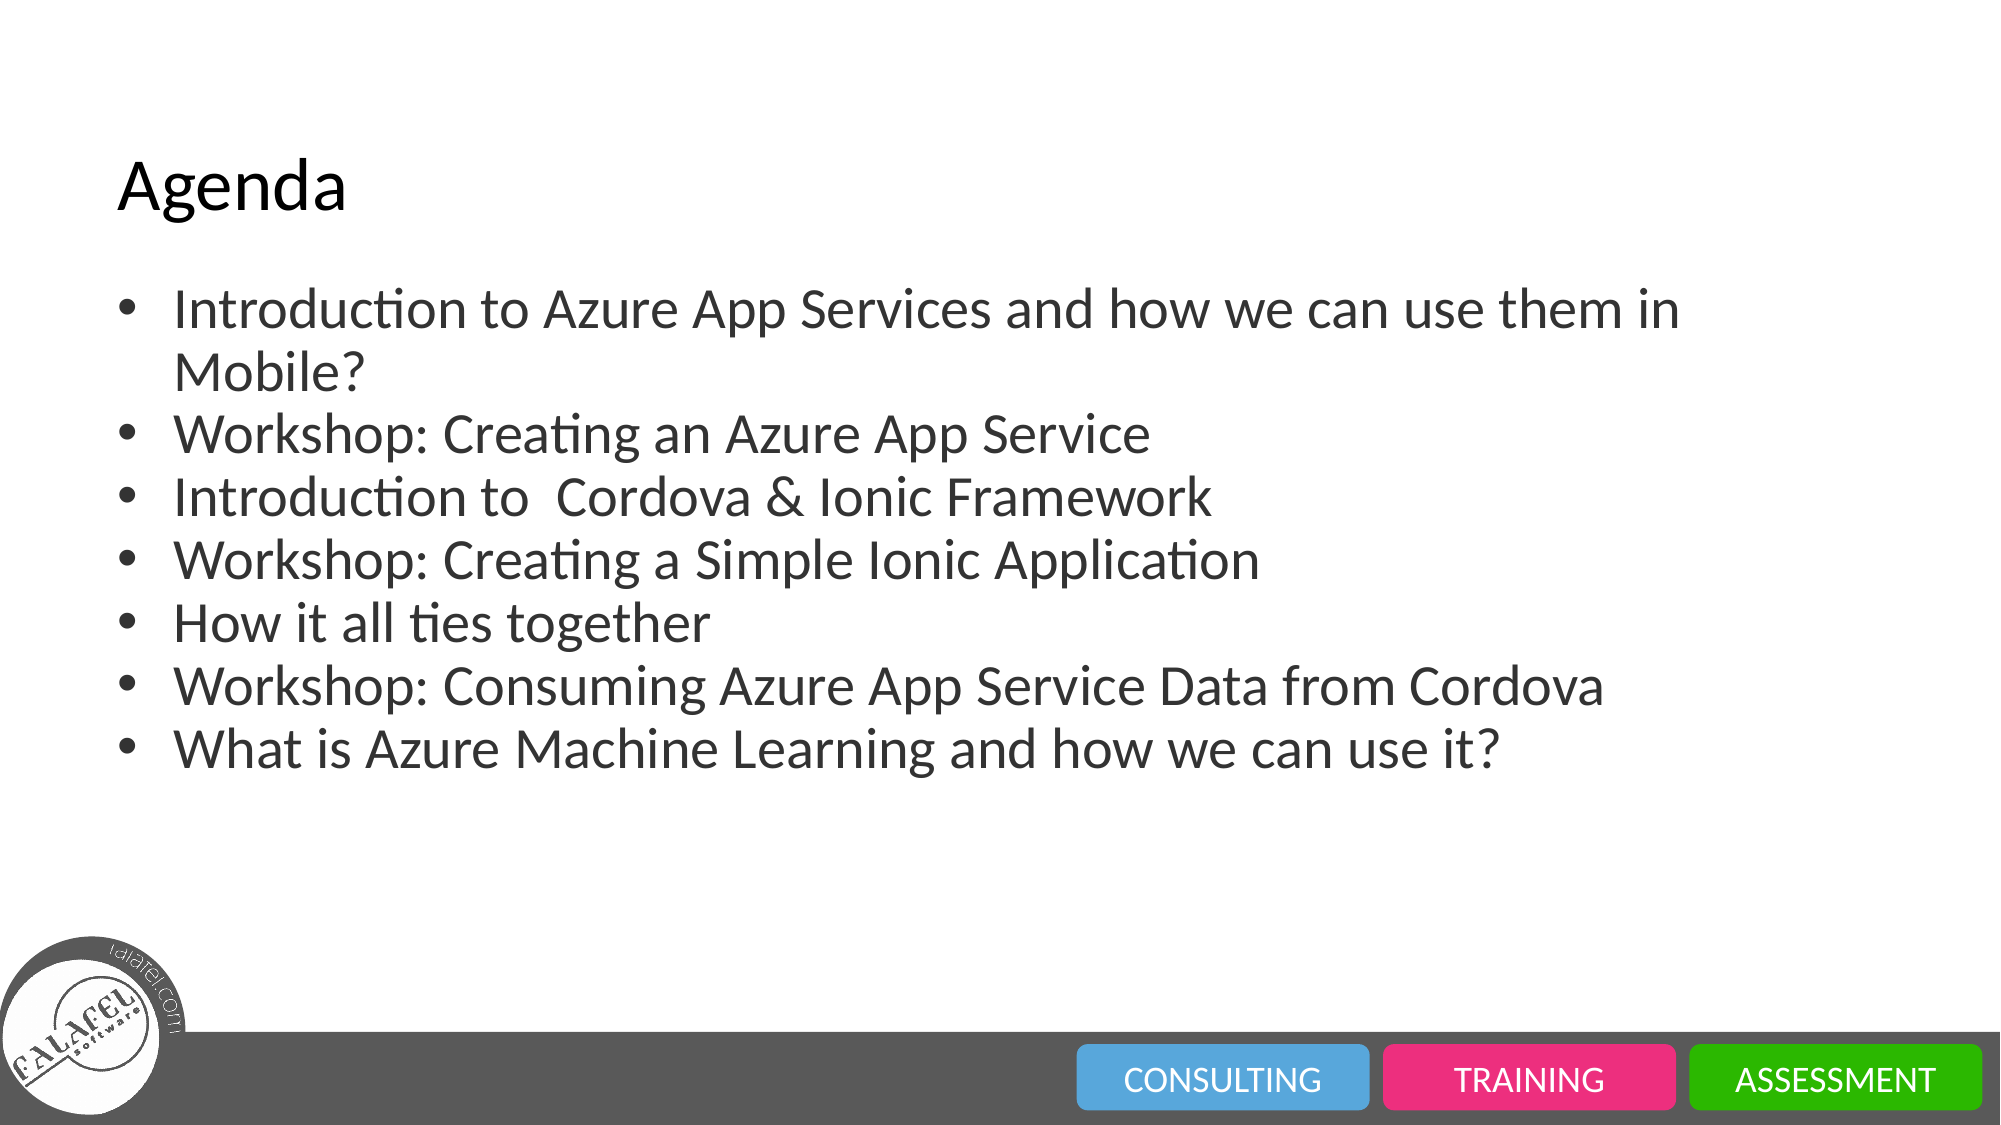

# Agenda
Introduction to Azure App Services and how we can use them in Mobile?
Workshop: Creating an Azure App Service
Introduction to  Cordova & Ionic Framework
Workshop: Creating a Simple Ionic Application
How it all ties together
Workshop: Consuming Azure App Service Data from Cordova
What is Azure Machine Learning and how we can use it?